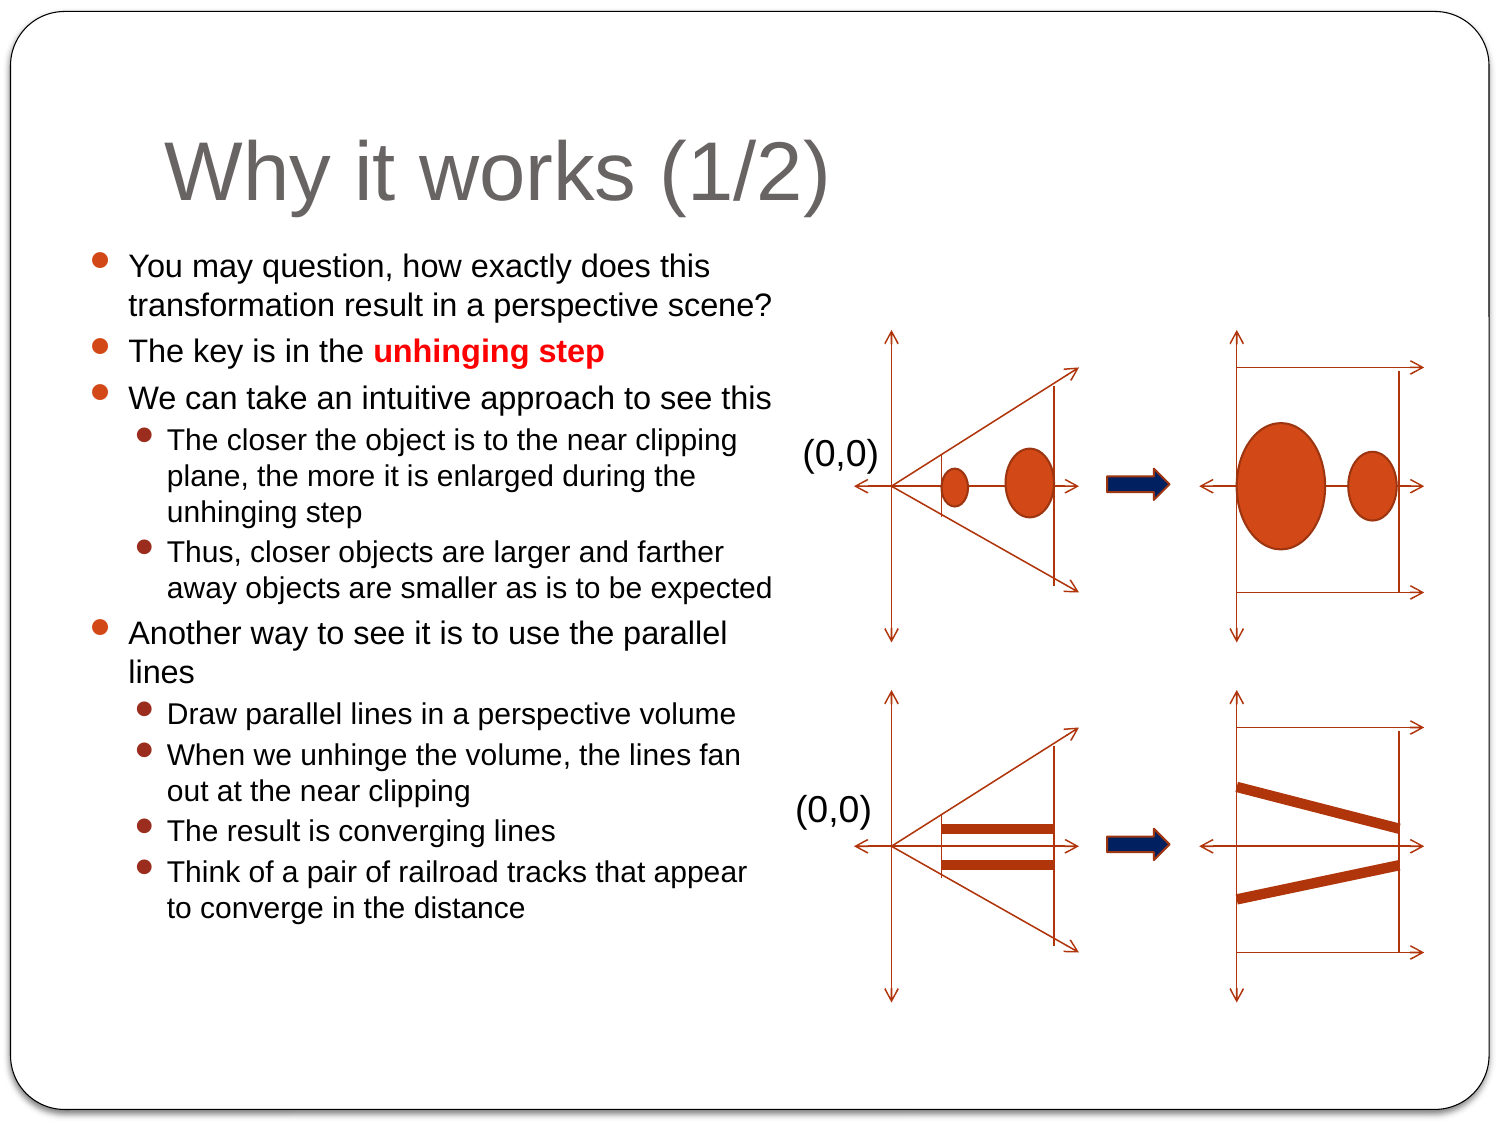

# Why it works (1/2)
You may question, how exactly does this transformation result in a perspective scene?
The key is in the unhinging step
We can take an intuitive approach to see this
The closer the object is to the near clipping plane, the more it is enlarged during the unhinging step
Thus, closer objects are larger and farther away objects are smaller as is to be expected
Another way to see it is to use the parallel lines
Draw parallel lines in a perspective volume
When we unhinge the volume, the lines fan out at the near clipping
The result is converging lines
Think of a pair of railroad tracks that appear to converge in the distance
(0,0)

(0,0)